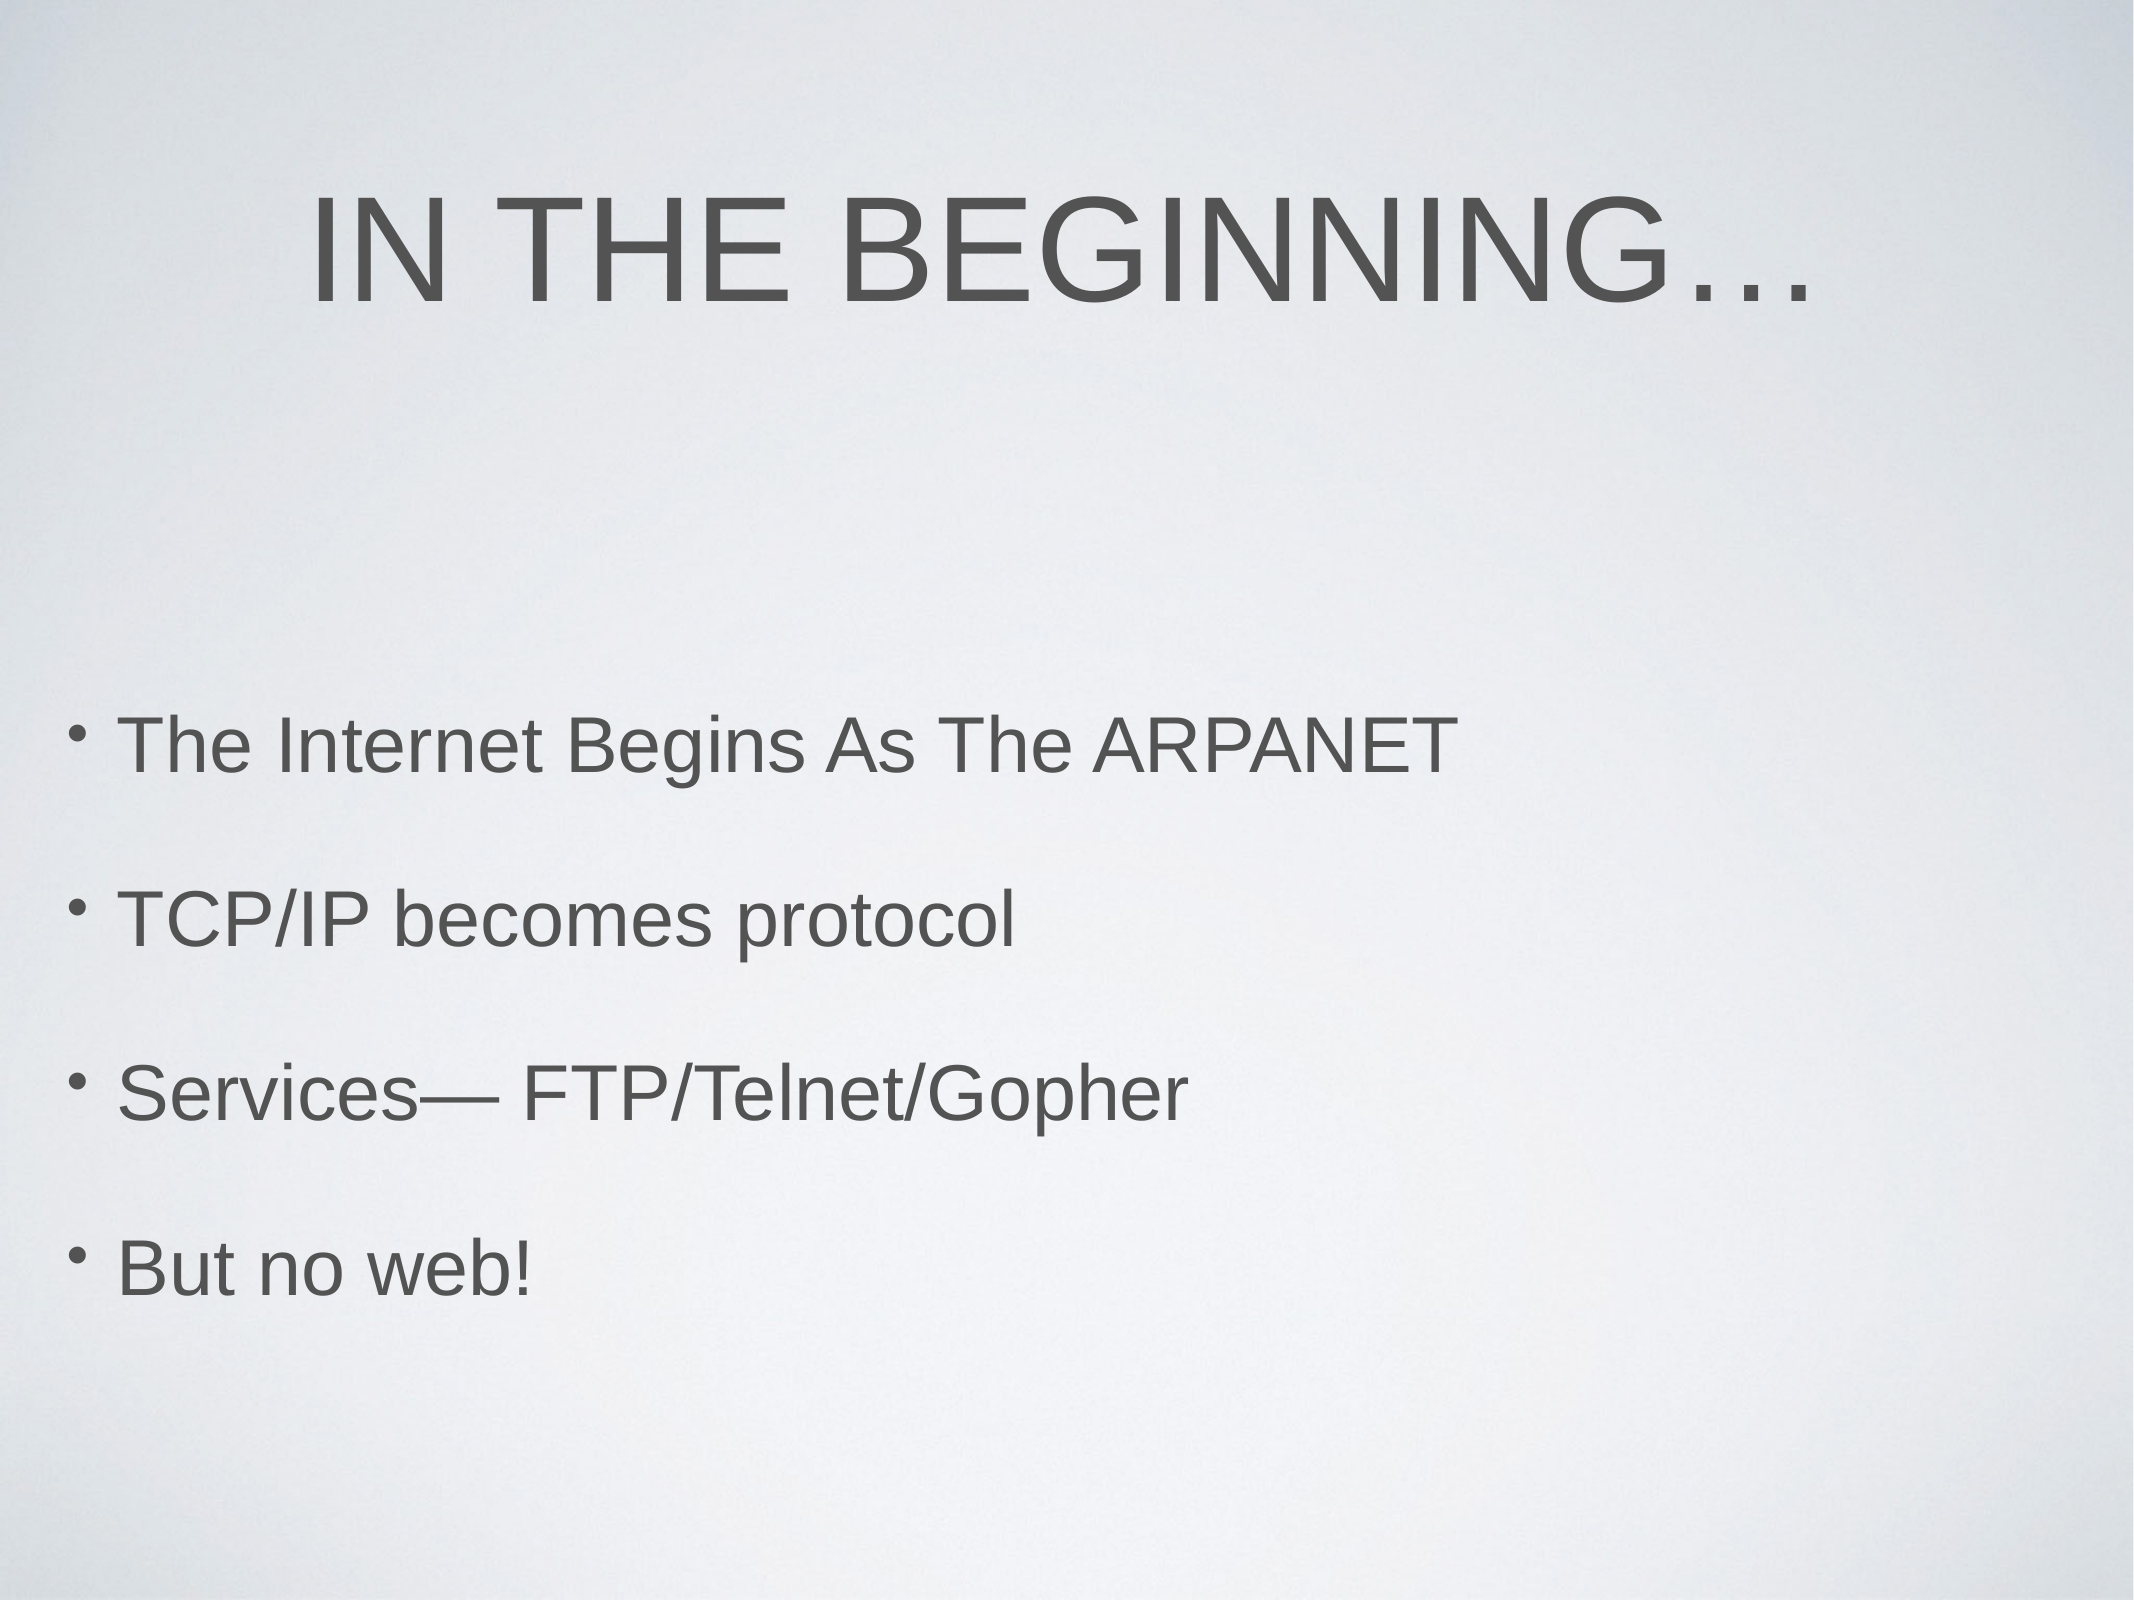

# IN THE BEGINNING…
The Internet Begins As The ARPANET
TCP/IP becomes protocol
Services— FTP/Telnet/Gopher
But no web!